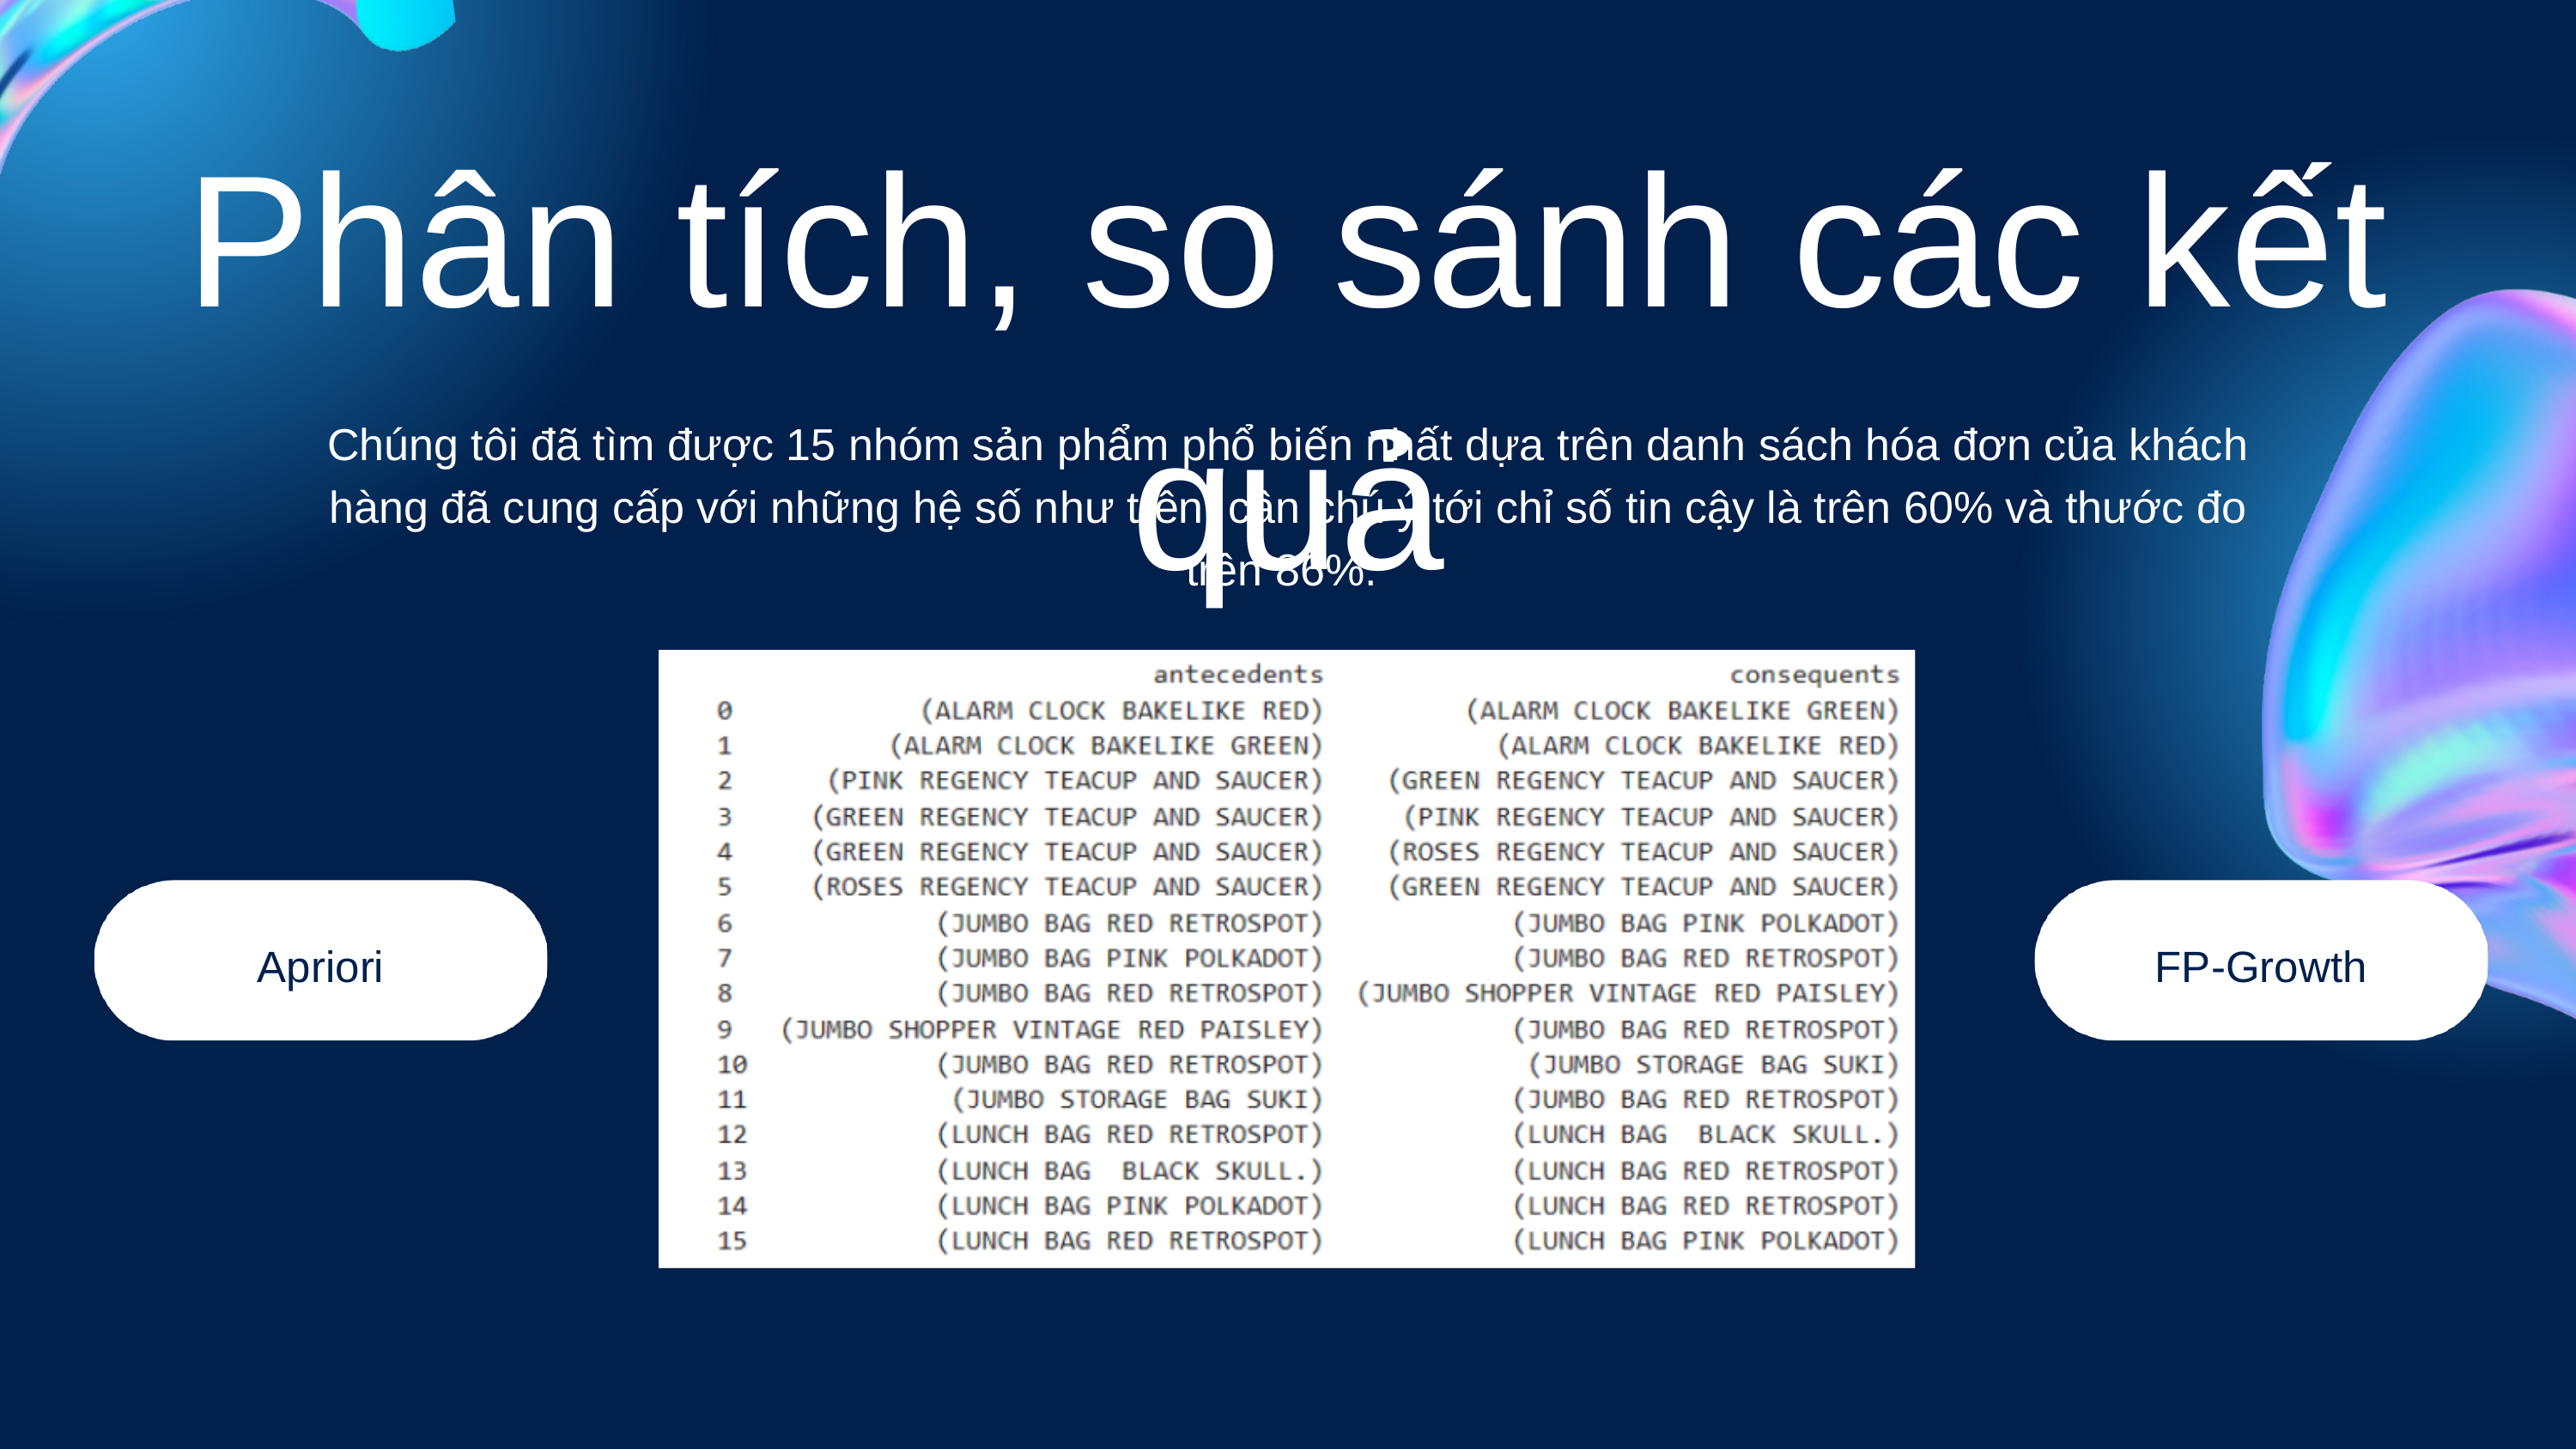

Phân tích, so sánh các kết quả

Chúng tôi đã tìm được 15 nhóm sản phẩm phổ biến nhất dựa trên danh sách hóa đơn của khách hàng đã cung cấp với những hệ số như trên, cần chú ý tới chỉ số tin cậy là trên 60% và thước đo trên 86%.

Product 2

Apriori

FP-Growth